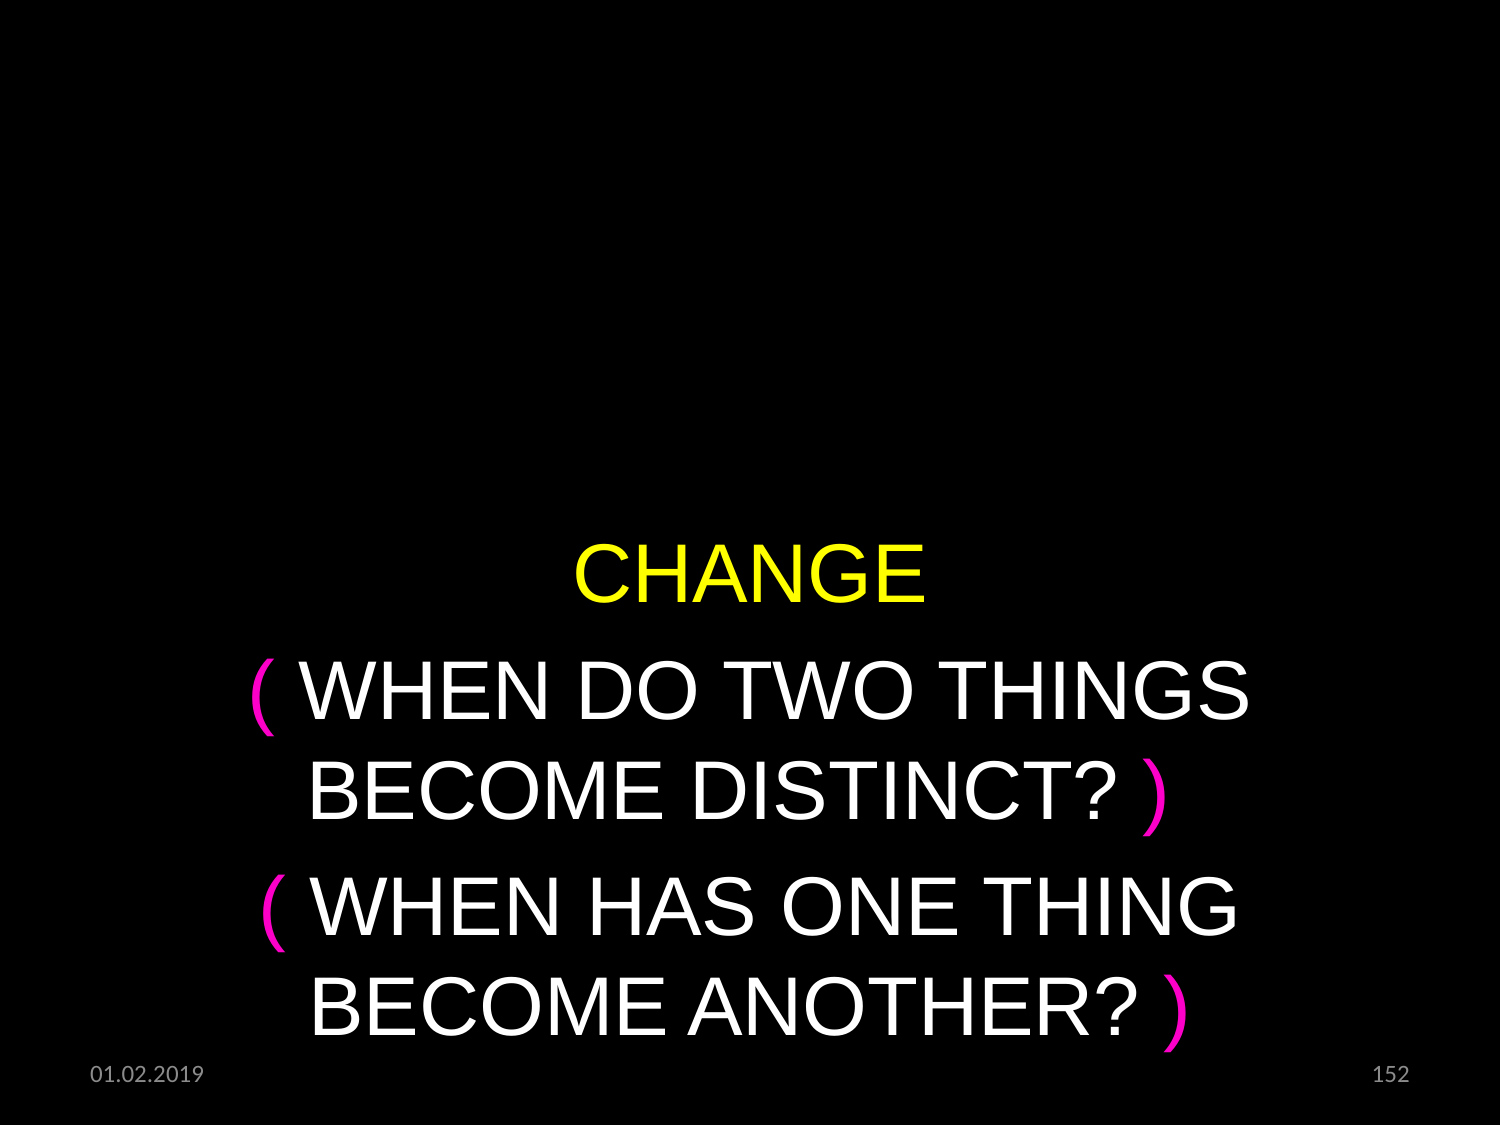

CHANGE
( WHEN DO TWO THINGS BECOME DISTINCT? )
( WHEN HAS ONE THING BECOME ANOTHER? )
01.02.2019
152